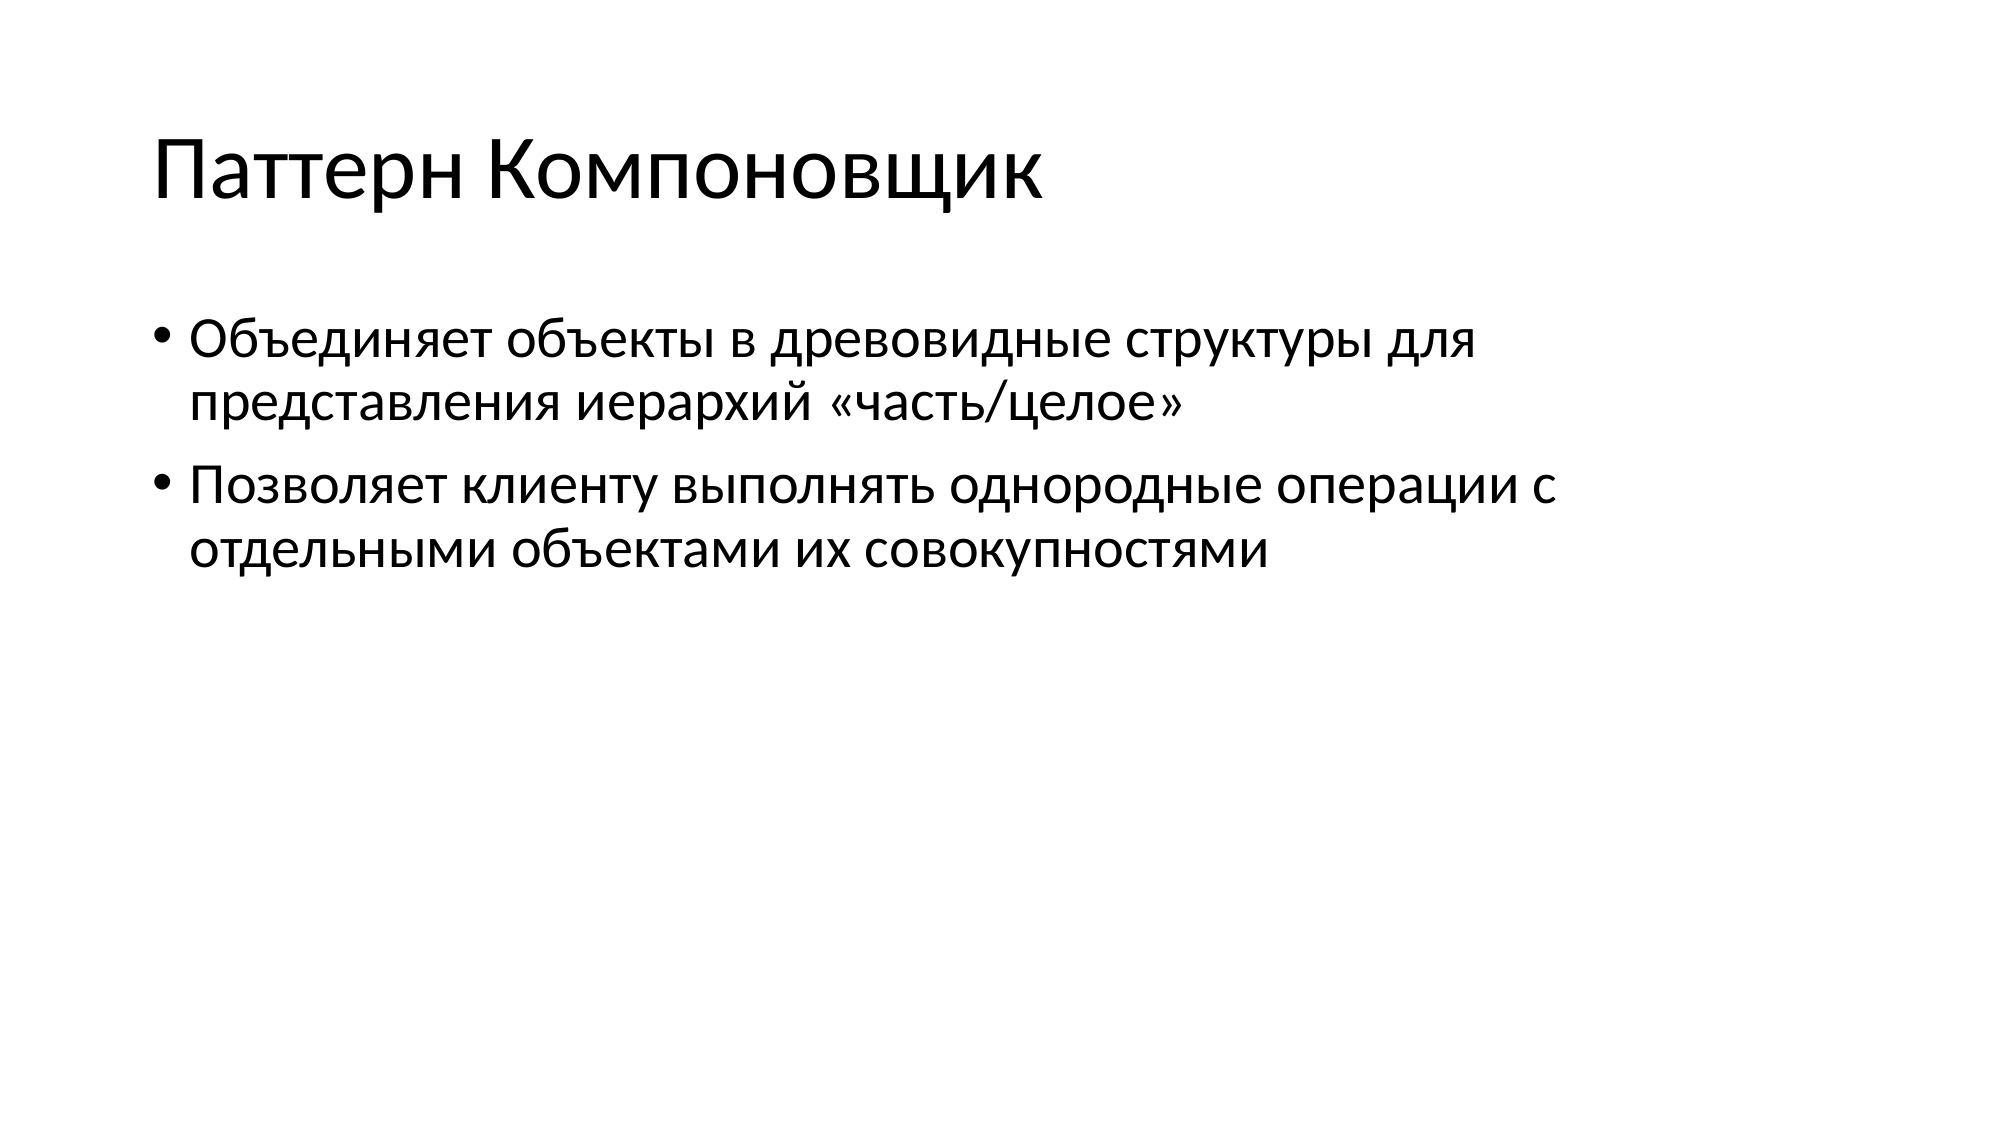

# Паттерн Компоновщик
Объединяет объекты в древовидные структуры для представления иерархий «часть/целое»
Позволяет клиенту выполнять однородные операции с отдельными объектами их совокупностями